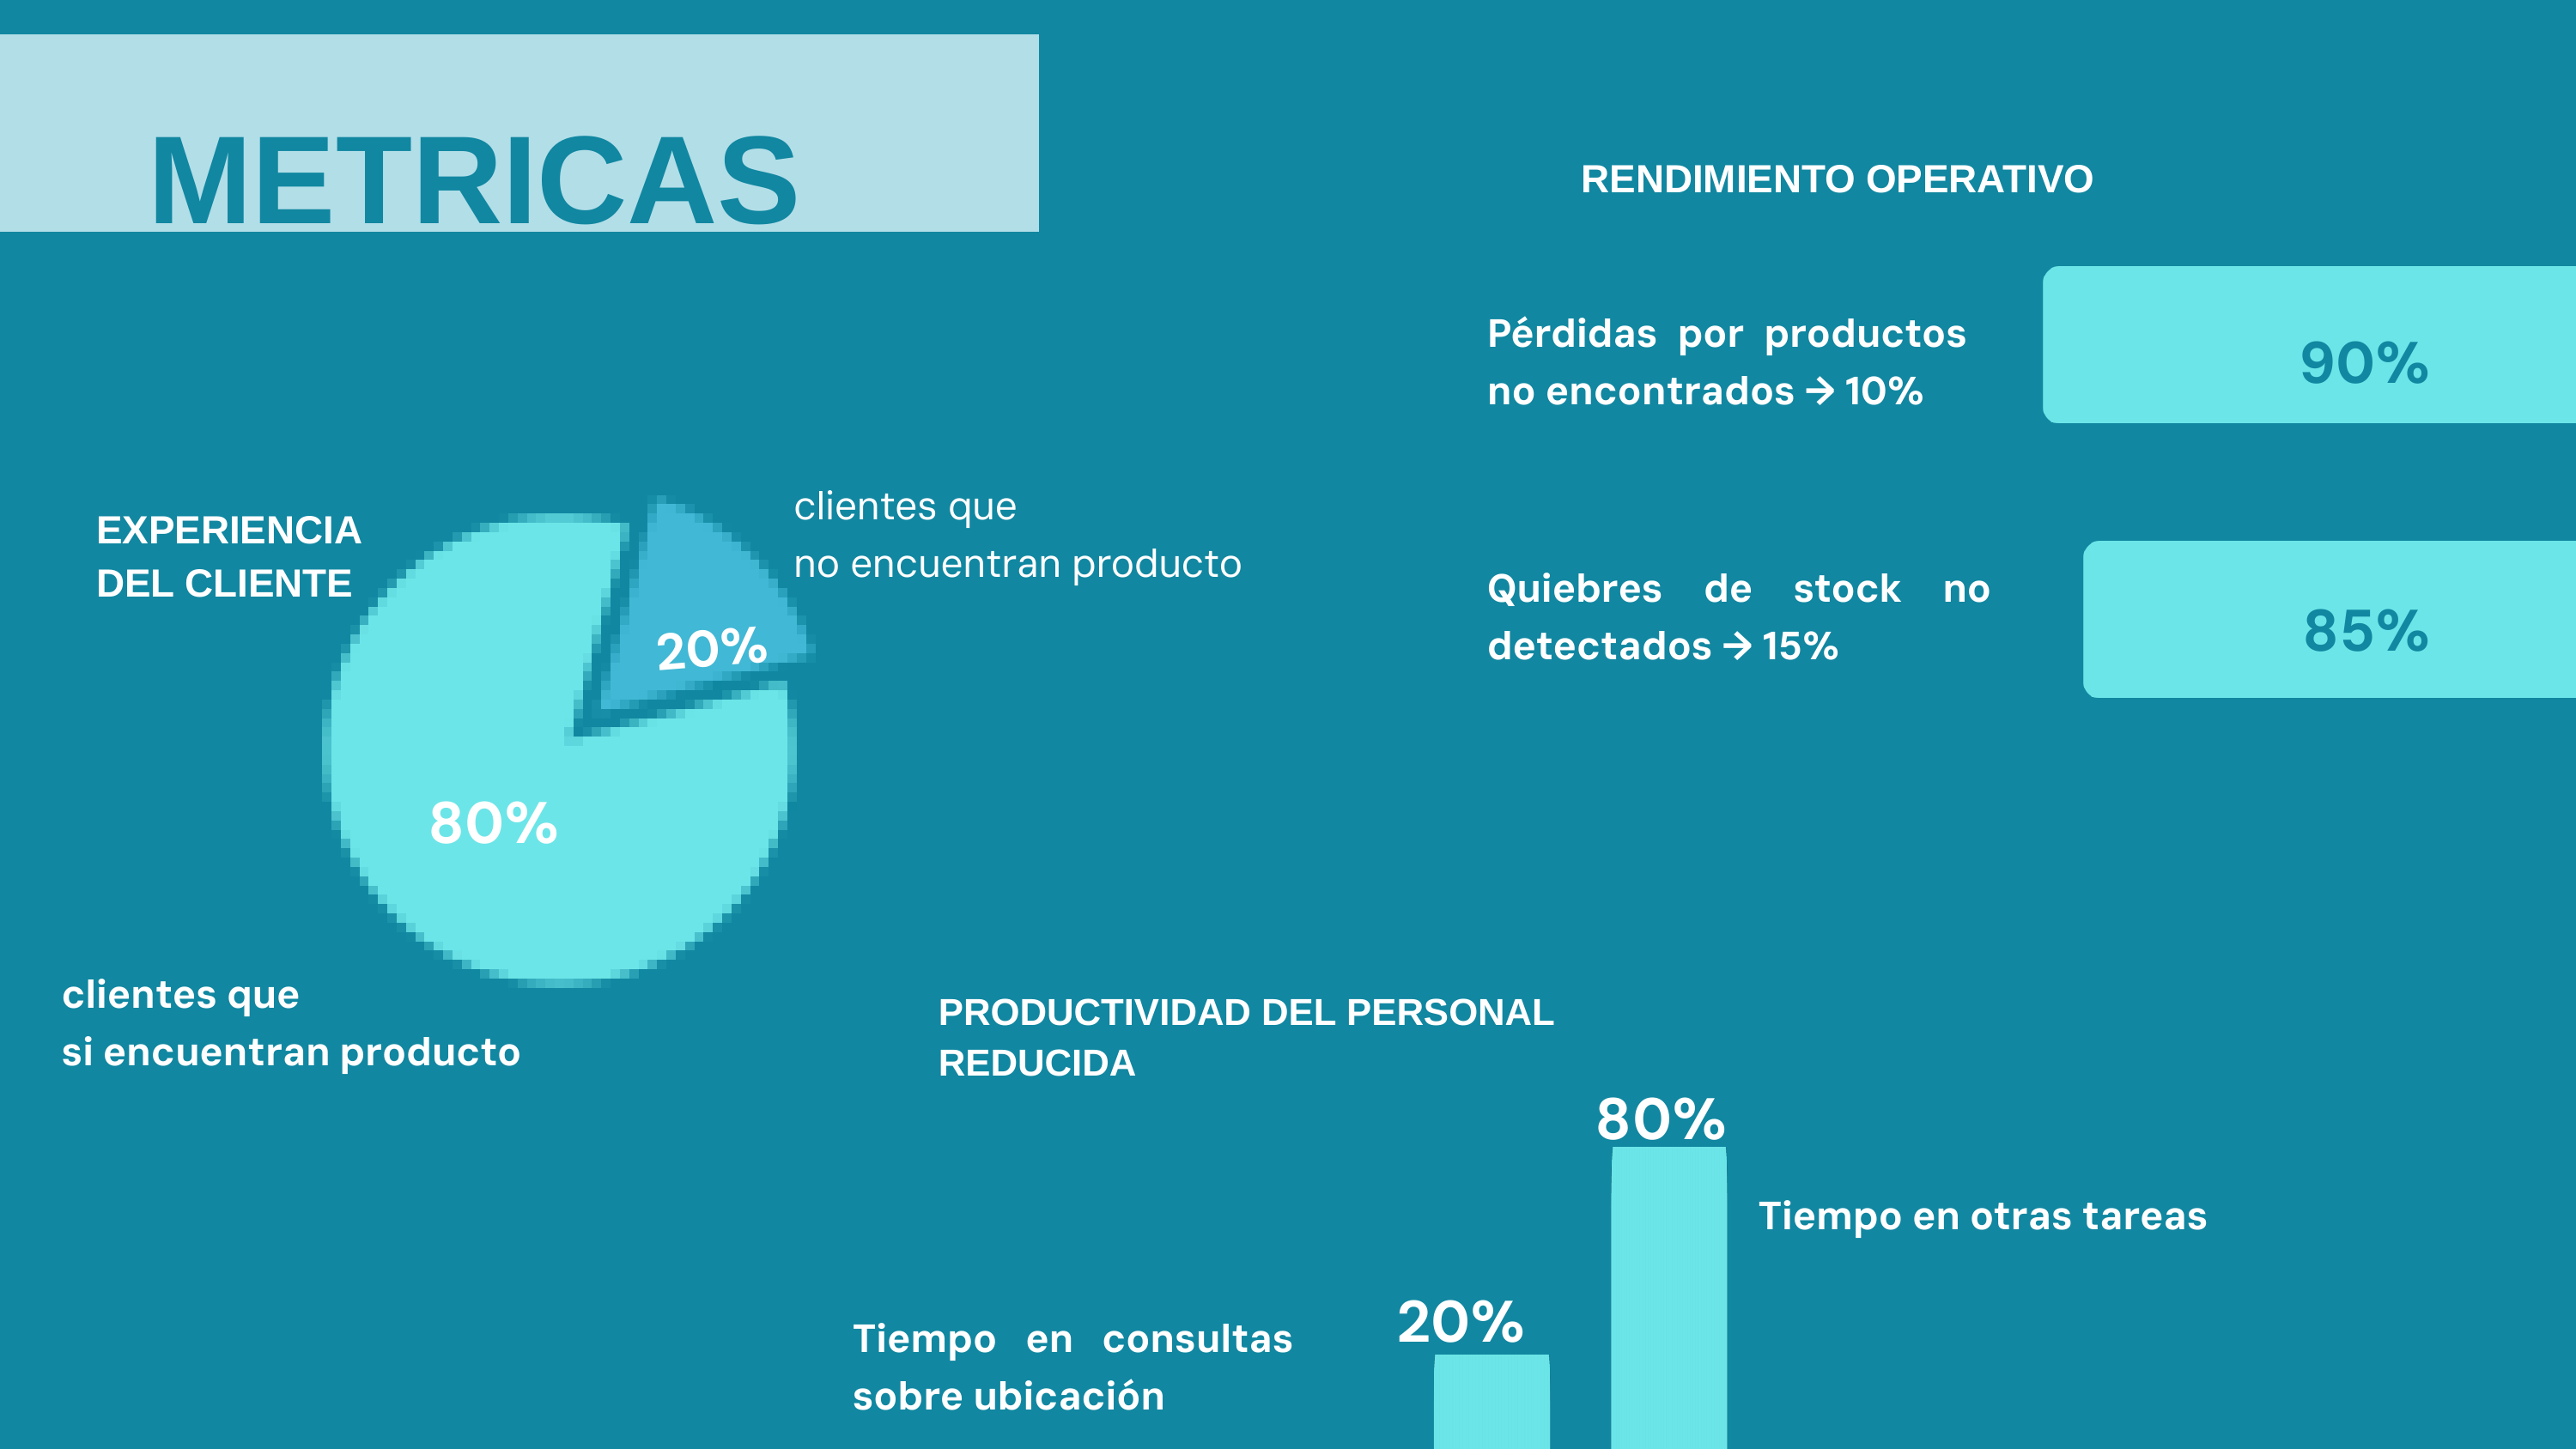

METRICAS
RENDIMIENTO OPERATIVO

Pérdidas por productos no encontrados → 10%
90%
clientes que
no encuentran producto

EXPERIENCIA
DEL CLIENTE

Quiebres de stock no detectados → 15%

85%
20%
80%
clientes que
si encuentran producto
PRODUCTIVIDAD DEL PERSONAL REDUCIDA
80%
Tiempo en otras tareas
20%
Tiempo en consultas sobre ubicación